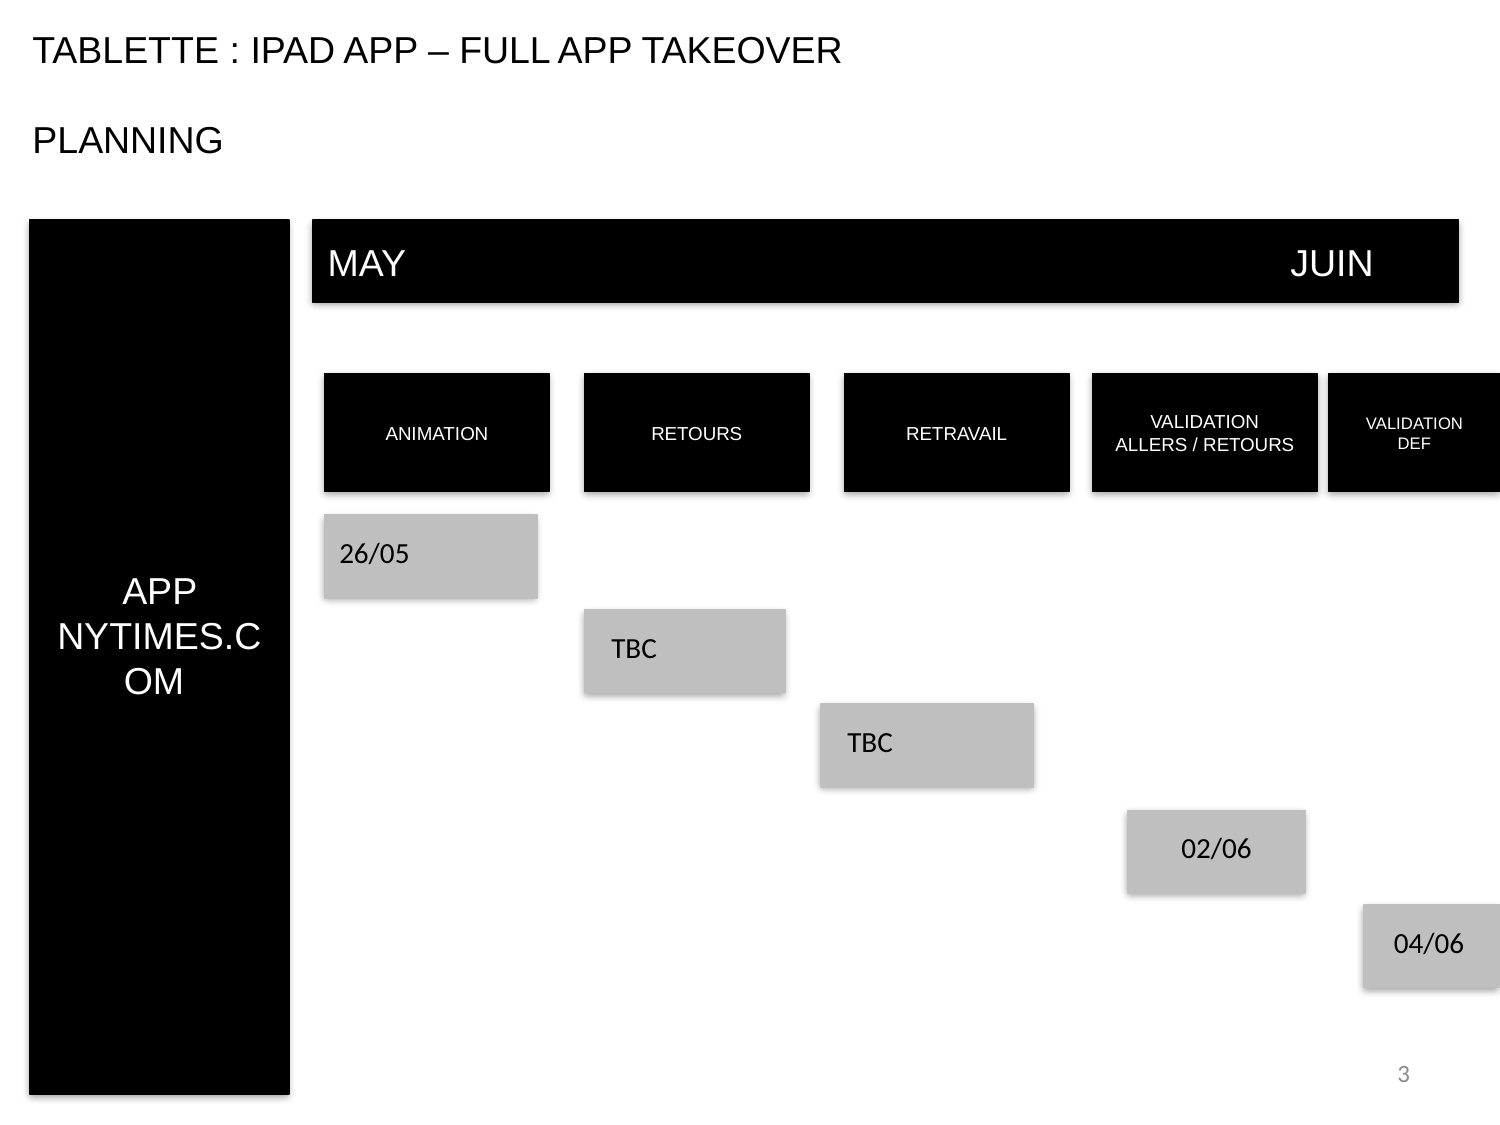

TABLETTE : IPAD APP – FULL APP TAKEOVER

PLANNING
APP NYTIMES.COM

MAY						      JUIN
ANIMATION
RETOURS
RETRAVAIL
VALIDATION
ALLERS / RETOURS
VALIDATION
DEF

26/05

TBC

TBC

02/06

04/06
3